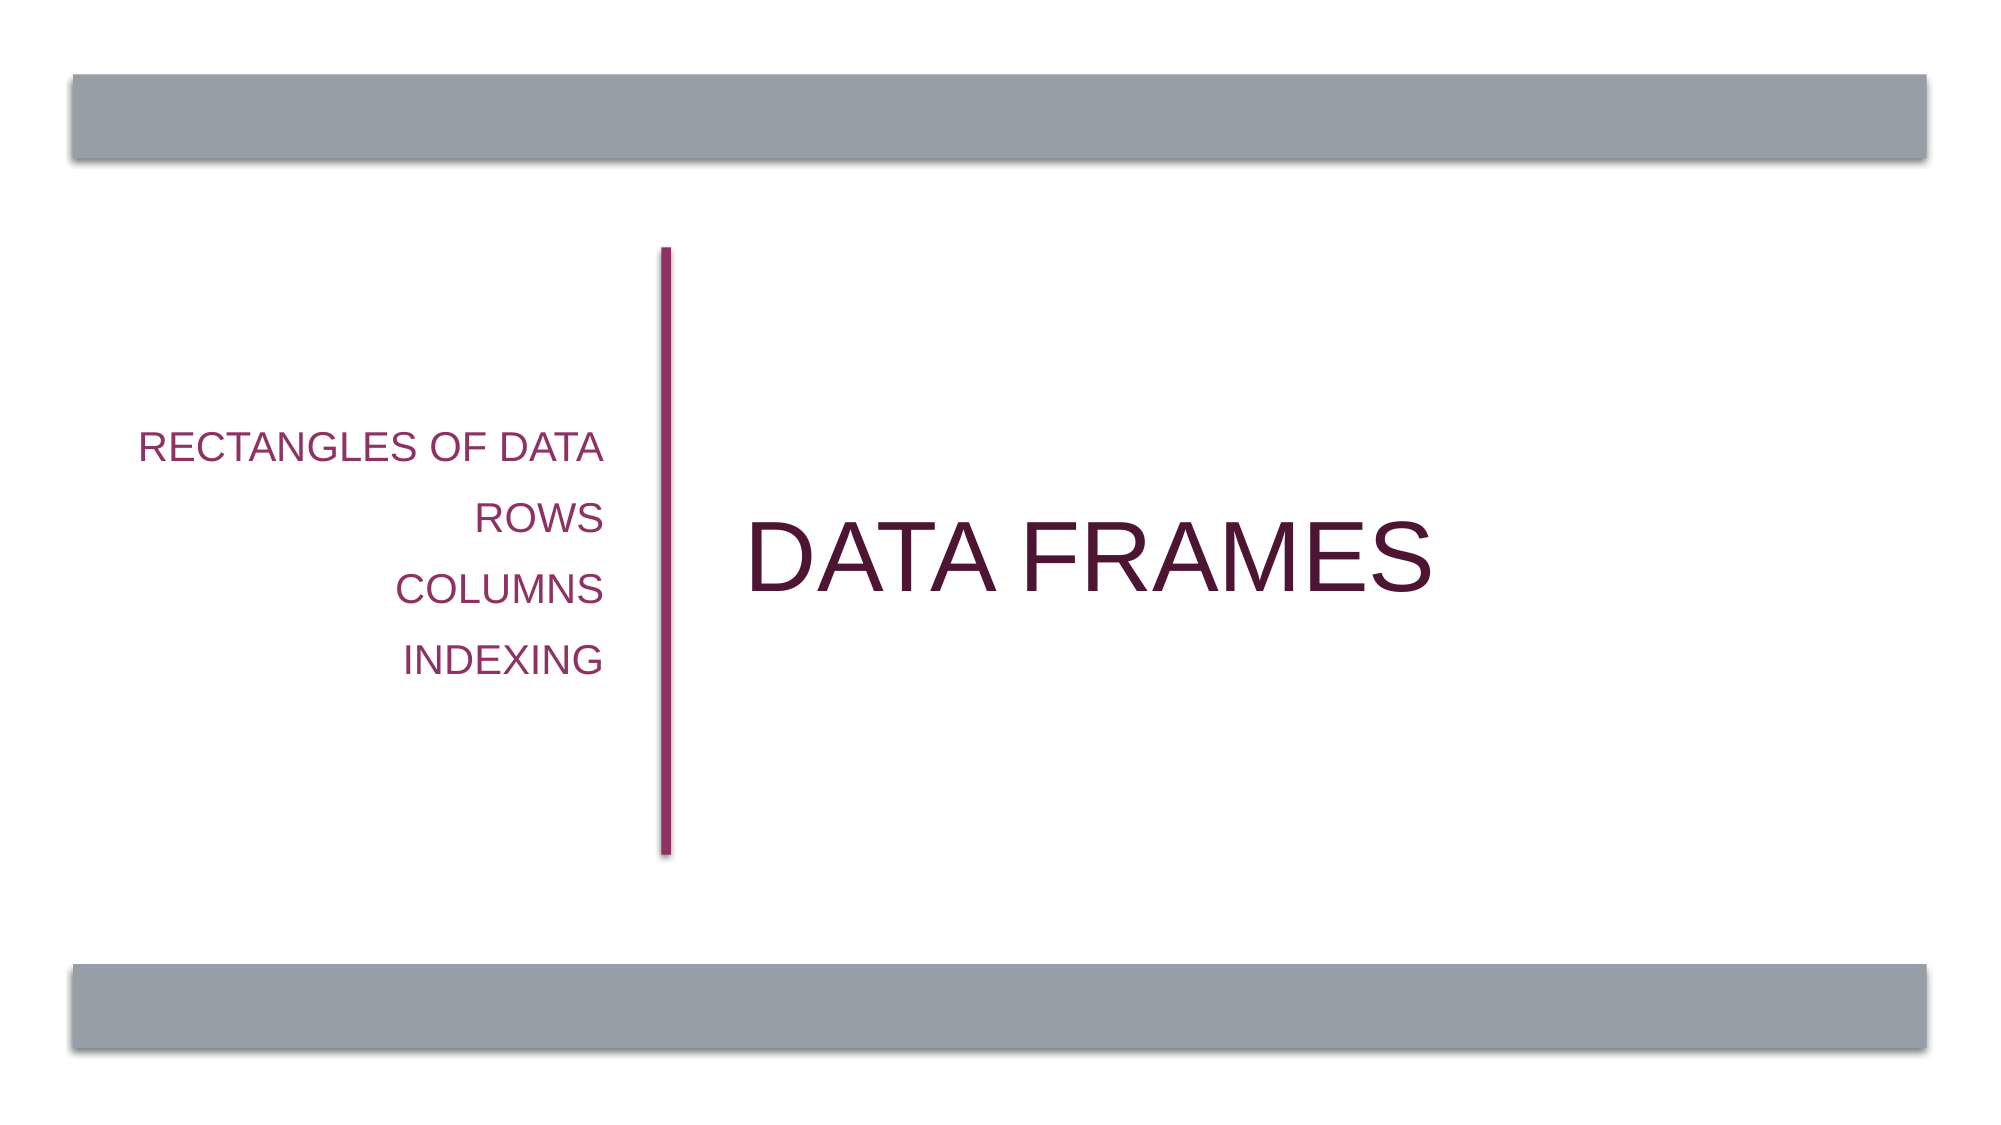

Rectangles of data
Rows
Columns
indexing
# Data frames